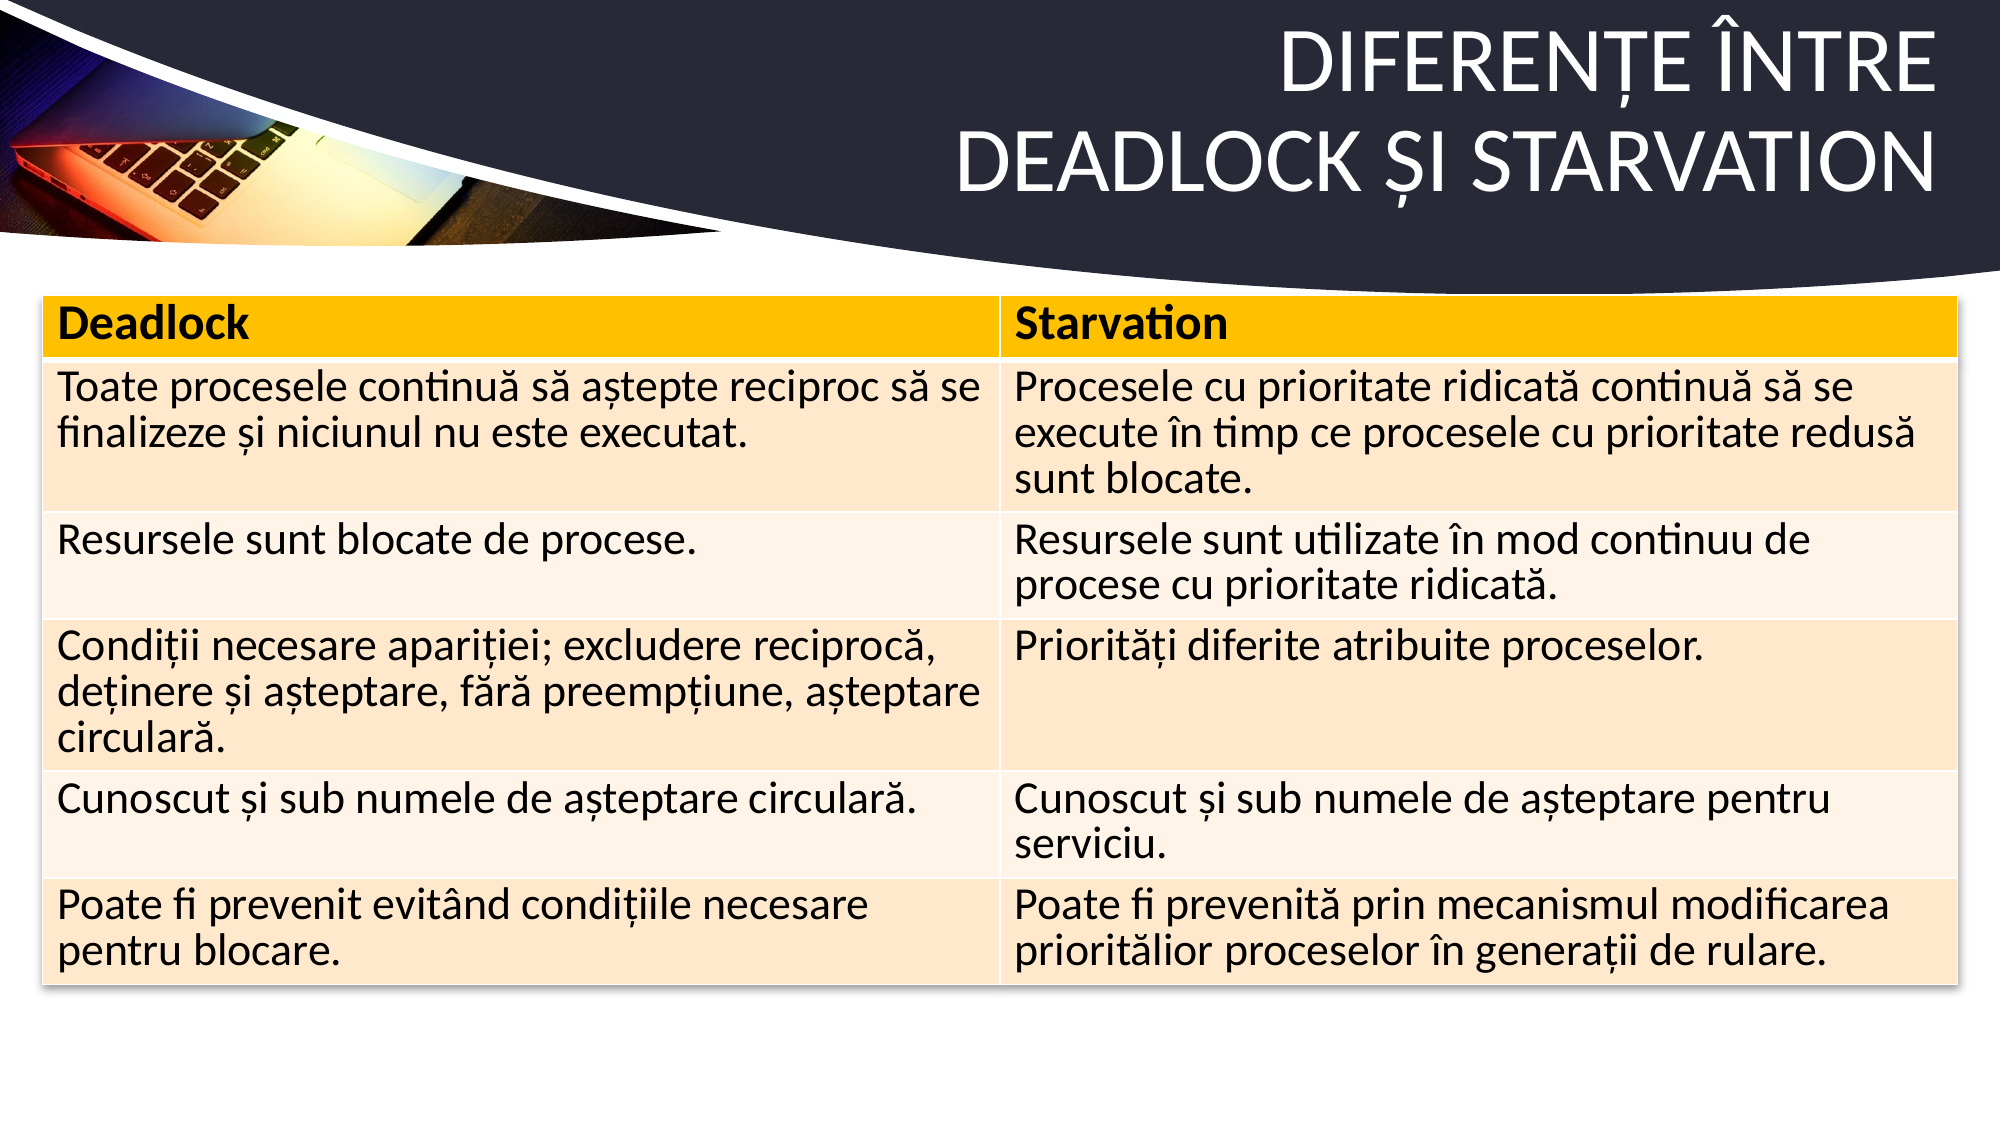

# Diferențe între Deadlock și Starvation
| Deadlock | Starvation |
| --- | --- |
| Toate procesele continuă să aștepte reciproc să se finalizeze și niciunul nu este executat. | Procesele cu prioritate ridicată continuă să se execute în timp ce procesele cu prioritate redusă sunt blocate. |
| Resursele sunt blocate de procese. | Resursele sunt utilizate în mod continuu de procese cu prioritate ridicată. |
| Condiții necesare apariției; excludere reciprocă, deținere și așteptare, fără preempțiune, așteptare circulară. | Priorități diferite atribuite proceselor. |
| Cunoscut și sub numele de așteptare circulară. | Cunoscut și sub numele de așteptare pentru serviciu. |
| Poate fi prevenit evitând condițiile necesare pentru blocare. | Poate fi prevenită prin mecanismul modificarea prioritălior proceselor în generații de rulare. |